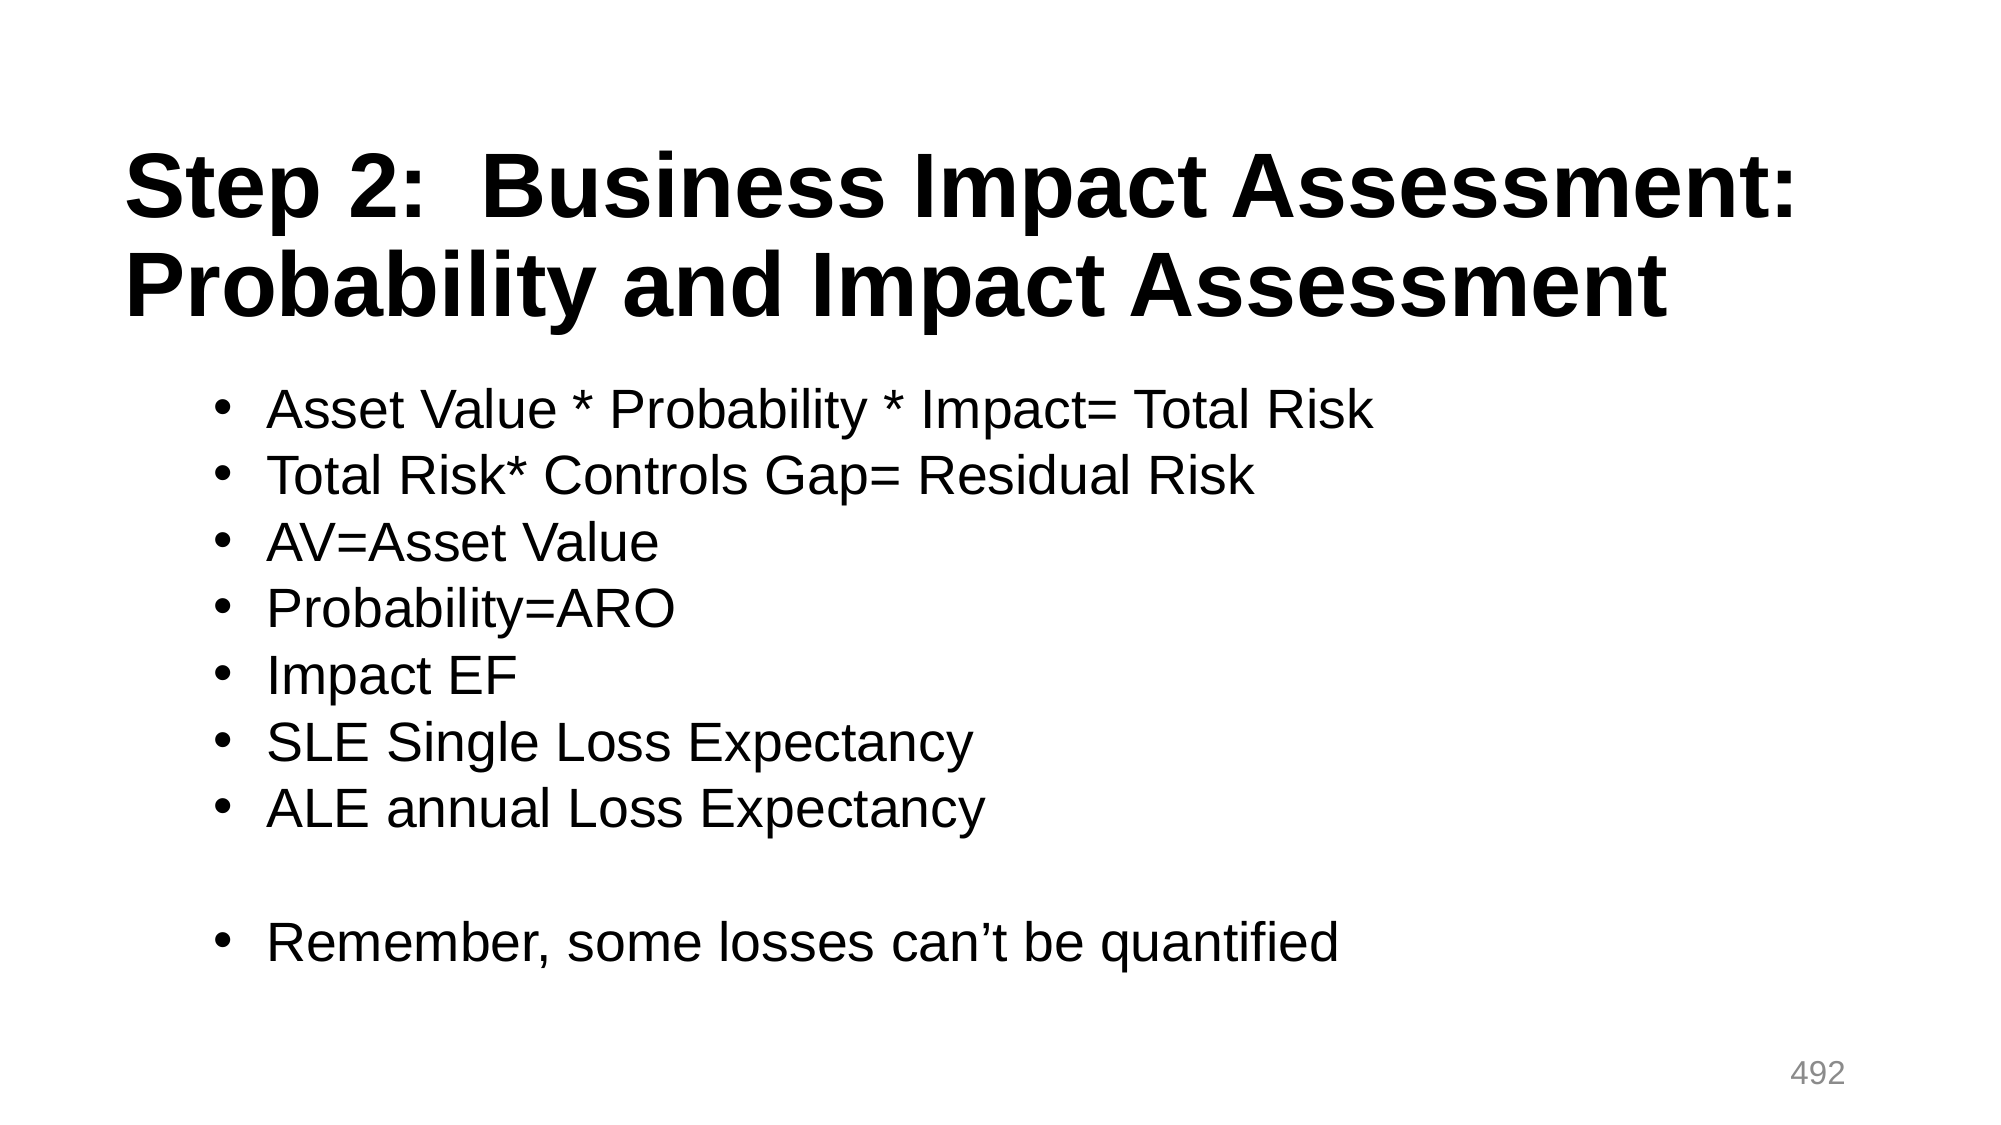

# Step 2:  Business Impact Assessment: Probability and Impact Assessment

Asset Value * Probability * Impact= Total Risk
Total Risk* Controls Gap= Residual Risk
AV=Asset Value
Probability=ARO
Impact EF
SLE Single Loss Expectancy
ALE annual Loss Expectancy

Remember, some losses can’t be quantified

492